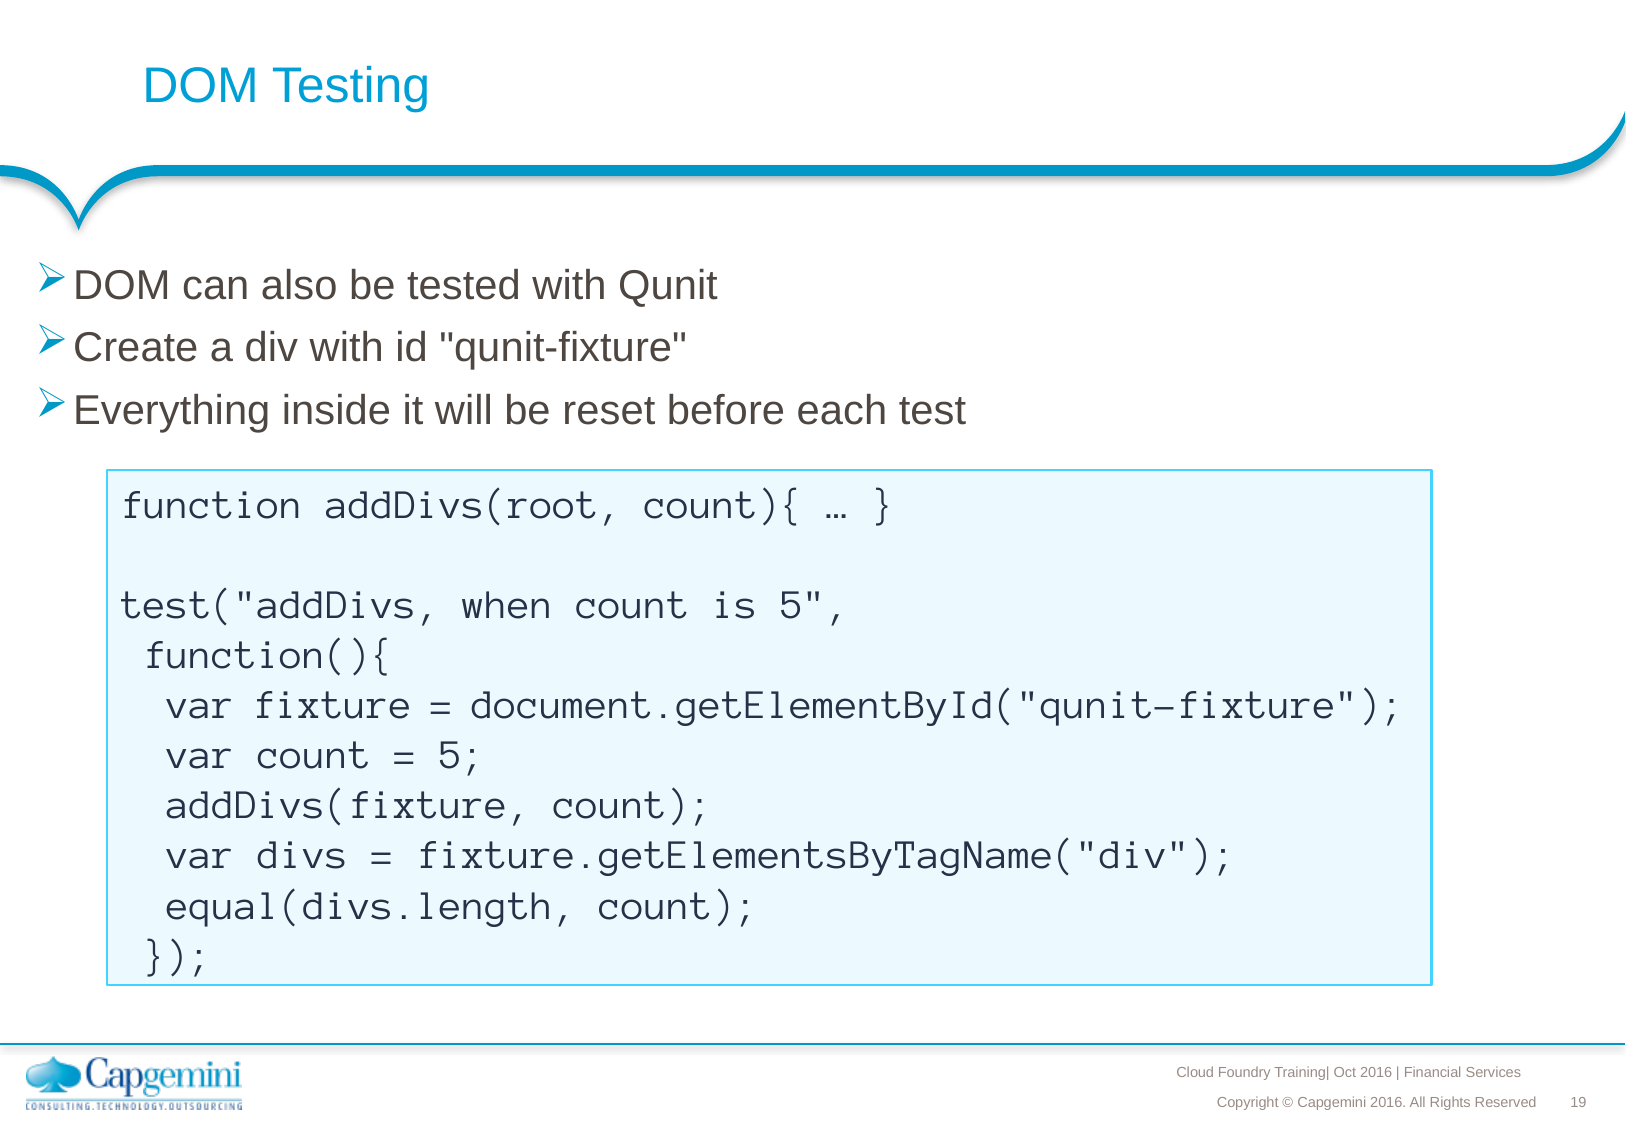

# DOM Testing

DOM can also be tested with Qunit
Create a div with id "qunit-fixture"
Everything inside it will be reset before each test

function addDivs(root, count){ … }

test("addDivs, when count is 5",
 function(){
  var fixture = document.getElementById("qunit-fixture");
  var count = 5;
  addDivs(fixture, count);
  var divs = fixture.getElementsByTagName("div");
  equal(divs.length, count);
 });